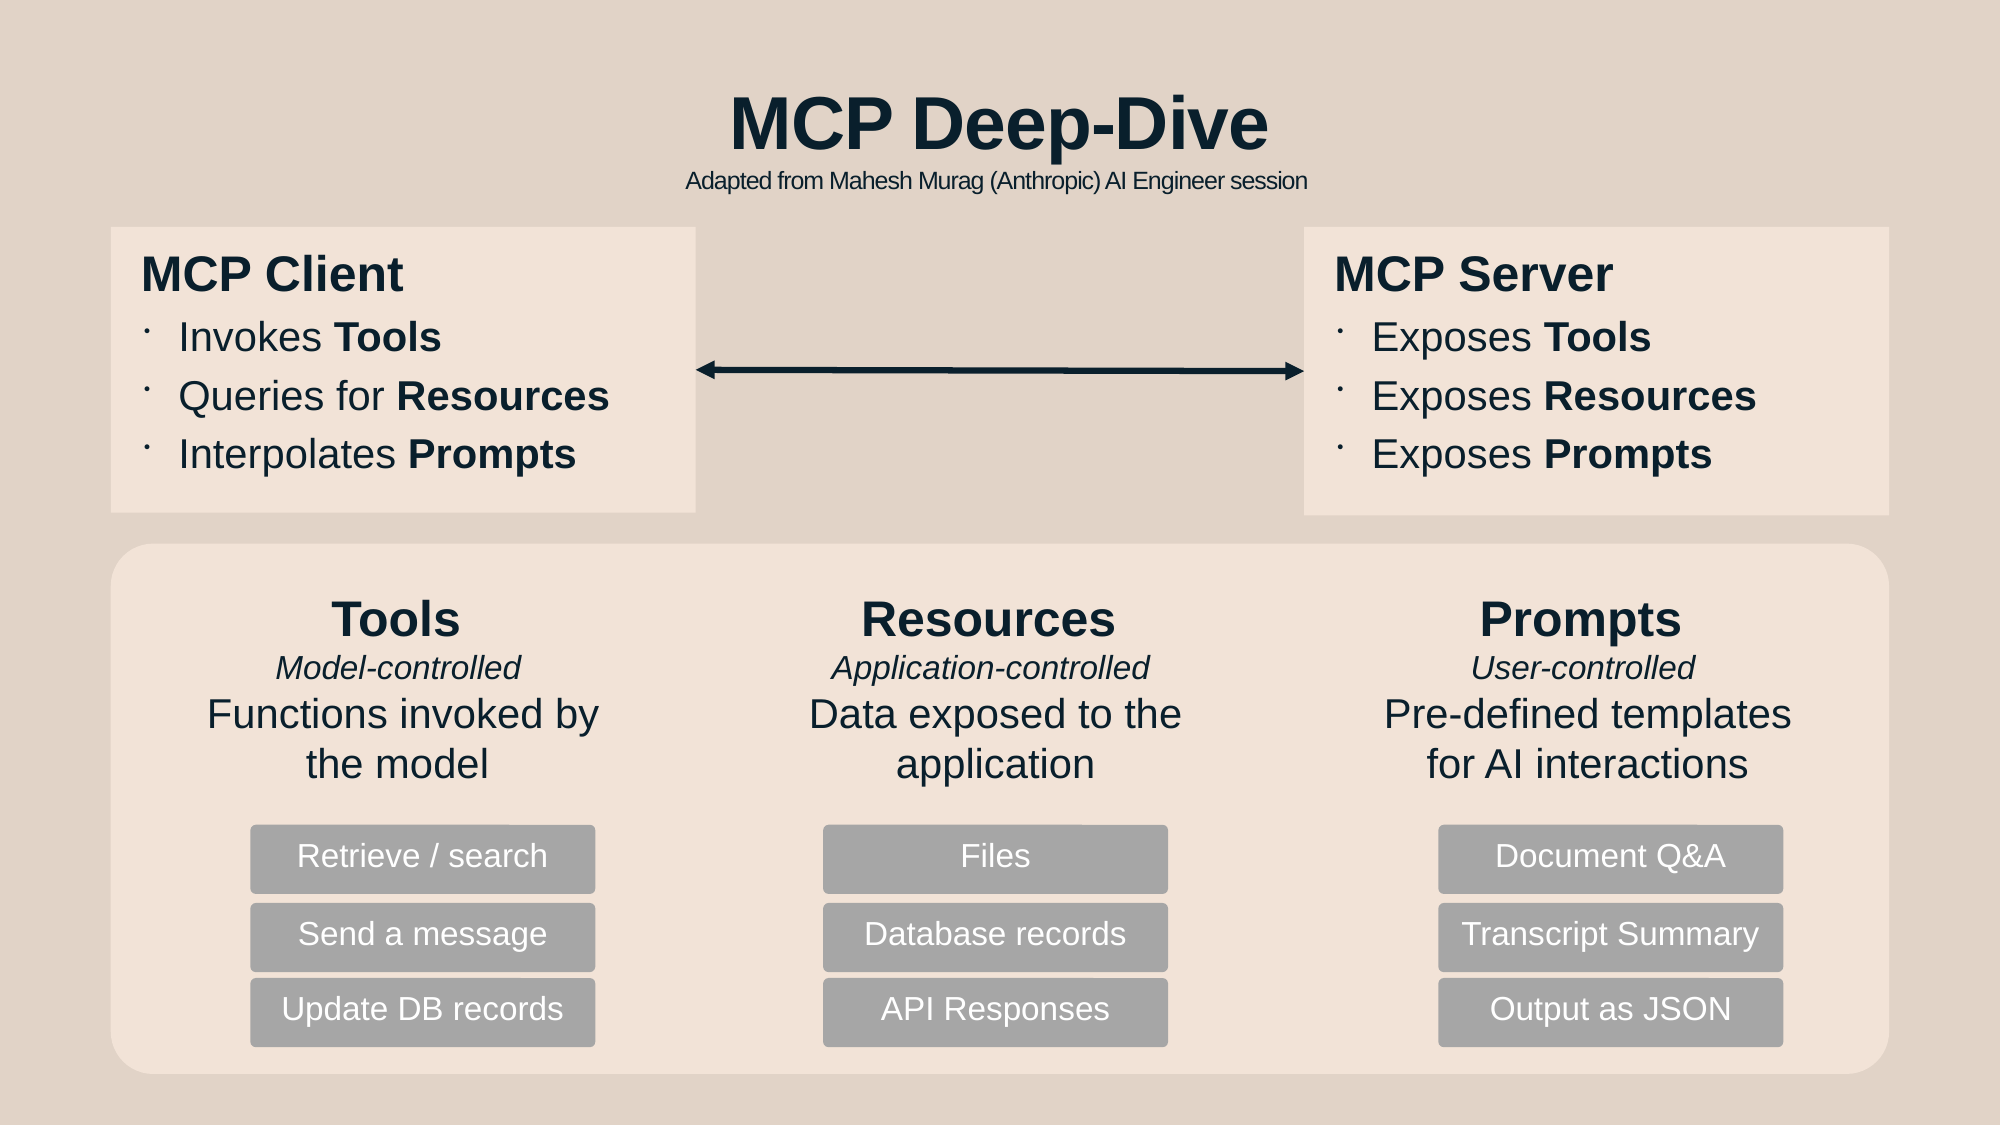

# MCP Deep-Dive Adapted from Mahesh Murag (Anthropic) AI Engineer session
MCP Client
Invokes Tools
Queries for Resources
Interpolates Prompts
MCP Server
Exposes Tools
Exposes Resources
Exposes Prompts

Tools
Model-controlled
Functions invoked by the model
Resources
Application-controlled
Data exposed to the application
Prompts
User-controlled
Pre-defined templates for AI interactions
Retrieve / search
Files
Document Q&A
Send a message
Database records
Transcript Summary
Update DB records
API Responses
Output as JSON